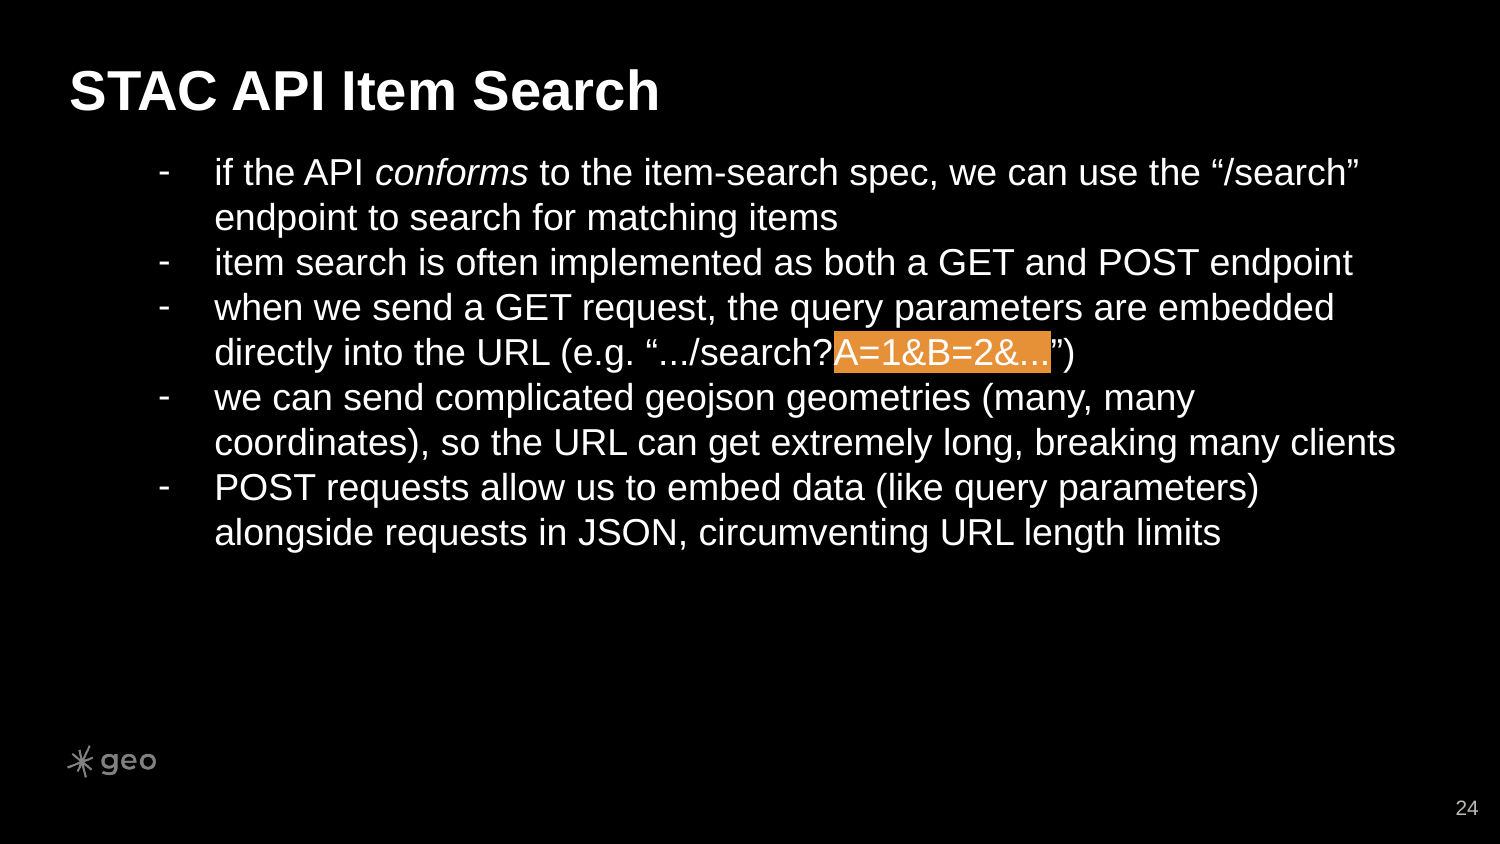

# STAC API Item Search
if the API conforms to the item-search spec, we can use the “/search” endpoint to search for matching items
item search is often implemented as both a GET and POST endpoint
when we send a GET request, the query parameters are embedded directly into the URL (e.g. “.../search?A=1&B=2&...”)
we can send complicated geojson geometries (many, many coordinates), so the URL can get extremely long, breaking many clients
POST requests allow us to embed data (like query parameters) alongside requests in JSON, circumventing URL length limits
24